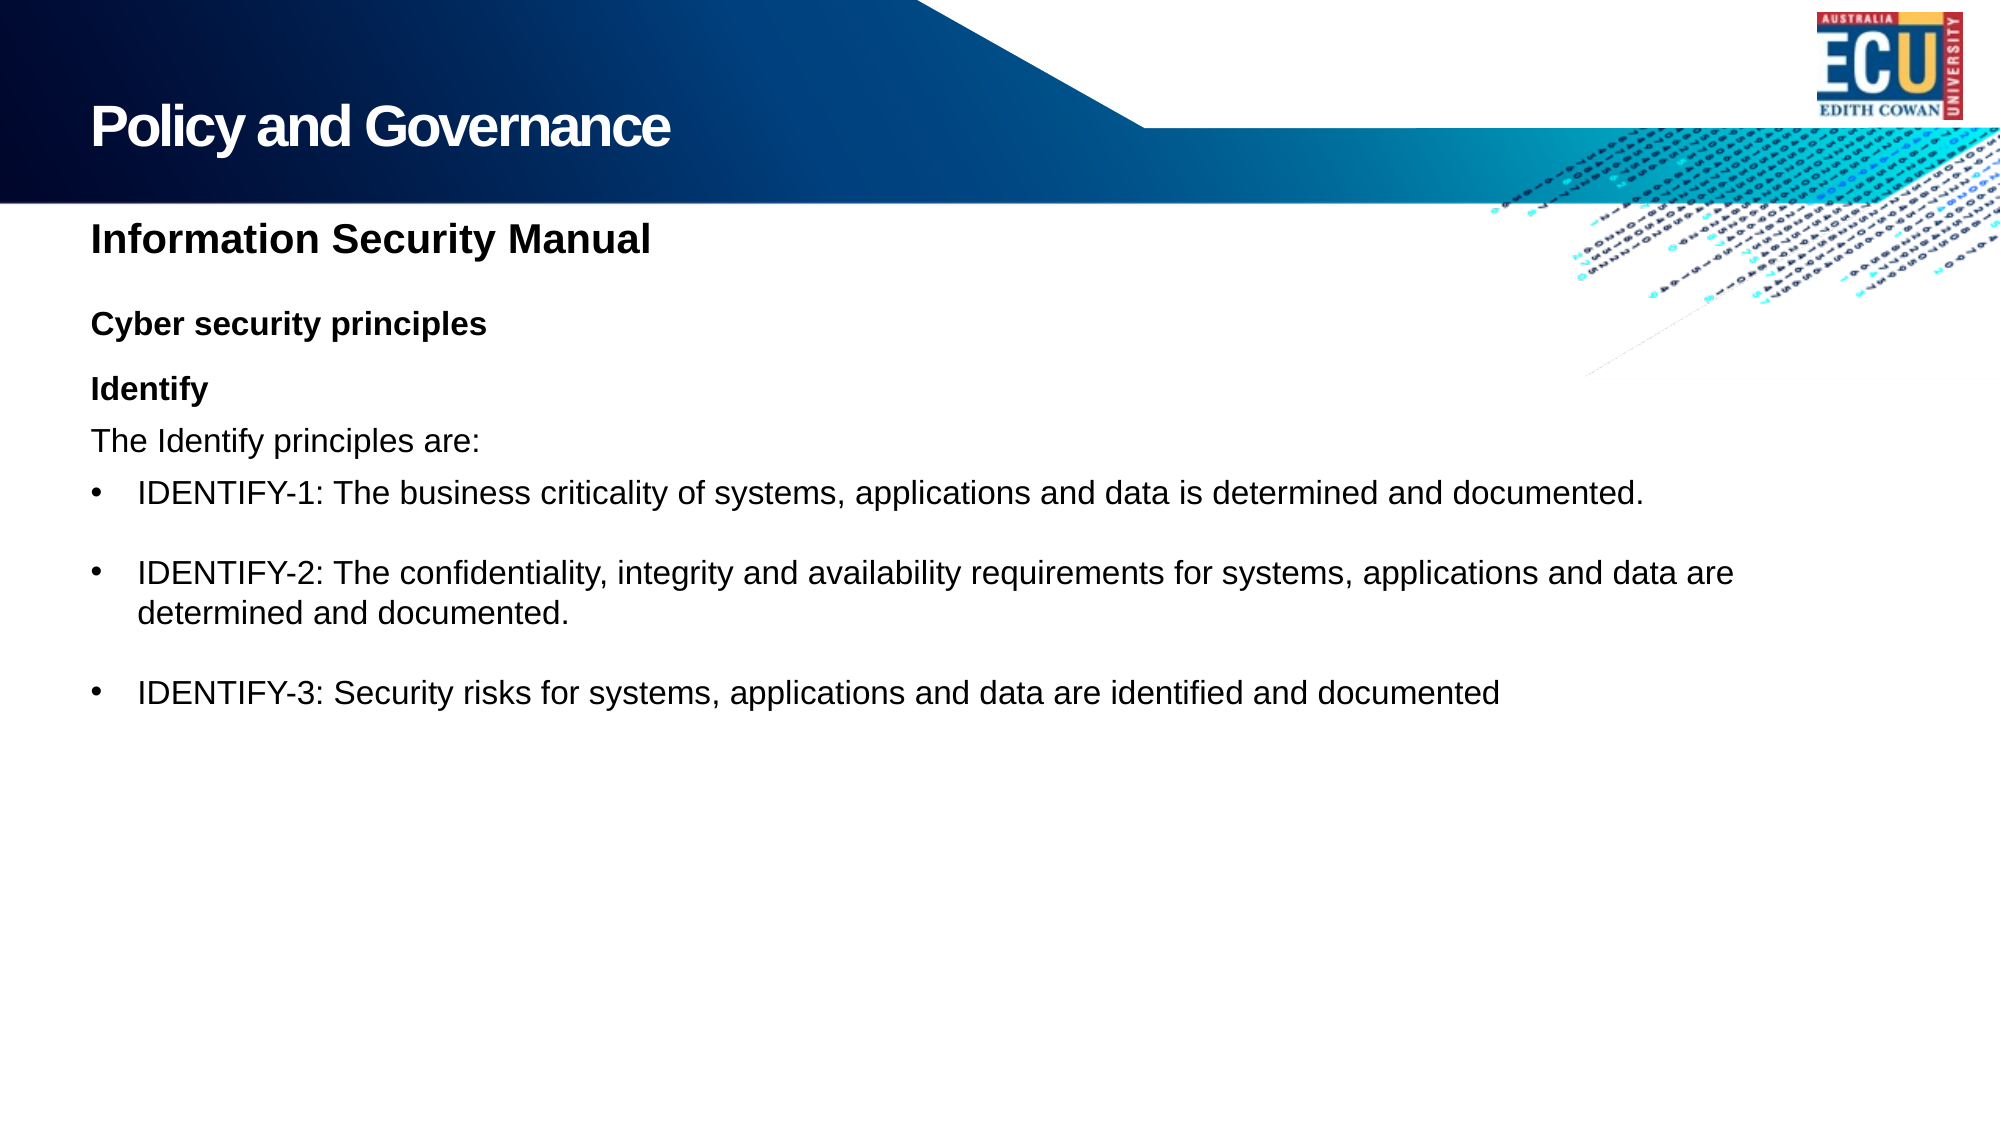

# Policy and Governance
Information Security Manual

Cyber security principles
Identify
The Identify principles are:
IDENTIFY-1: The business criticality of systems, applications and data is determined and documented.

IDENTIFY-2: The confidentiality, integrity and availability requirements for systems, applications and data are determined and documented.

IDENTIFY-3: Security risks for systems, applications and data are identified and documented